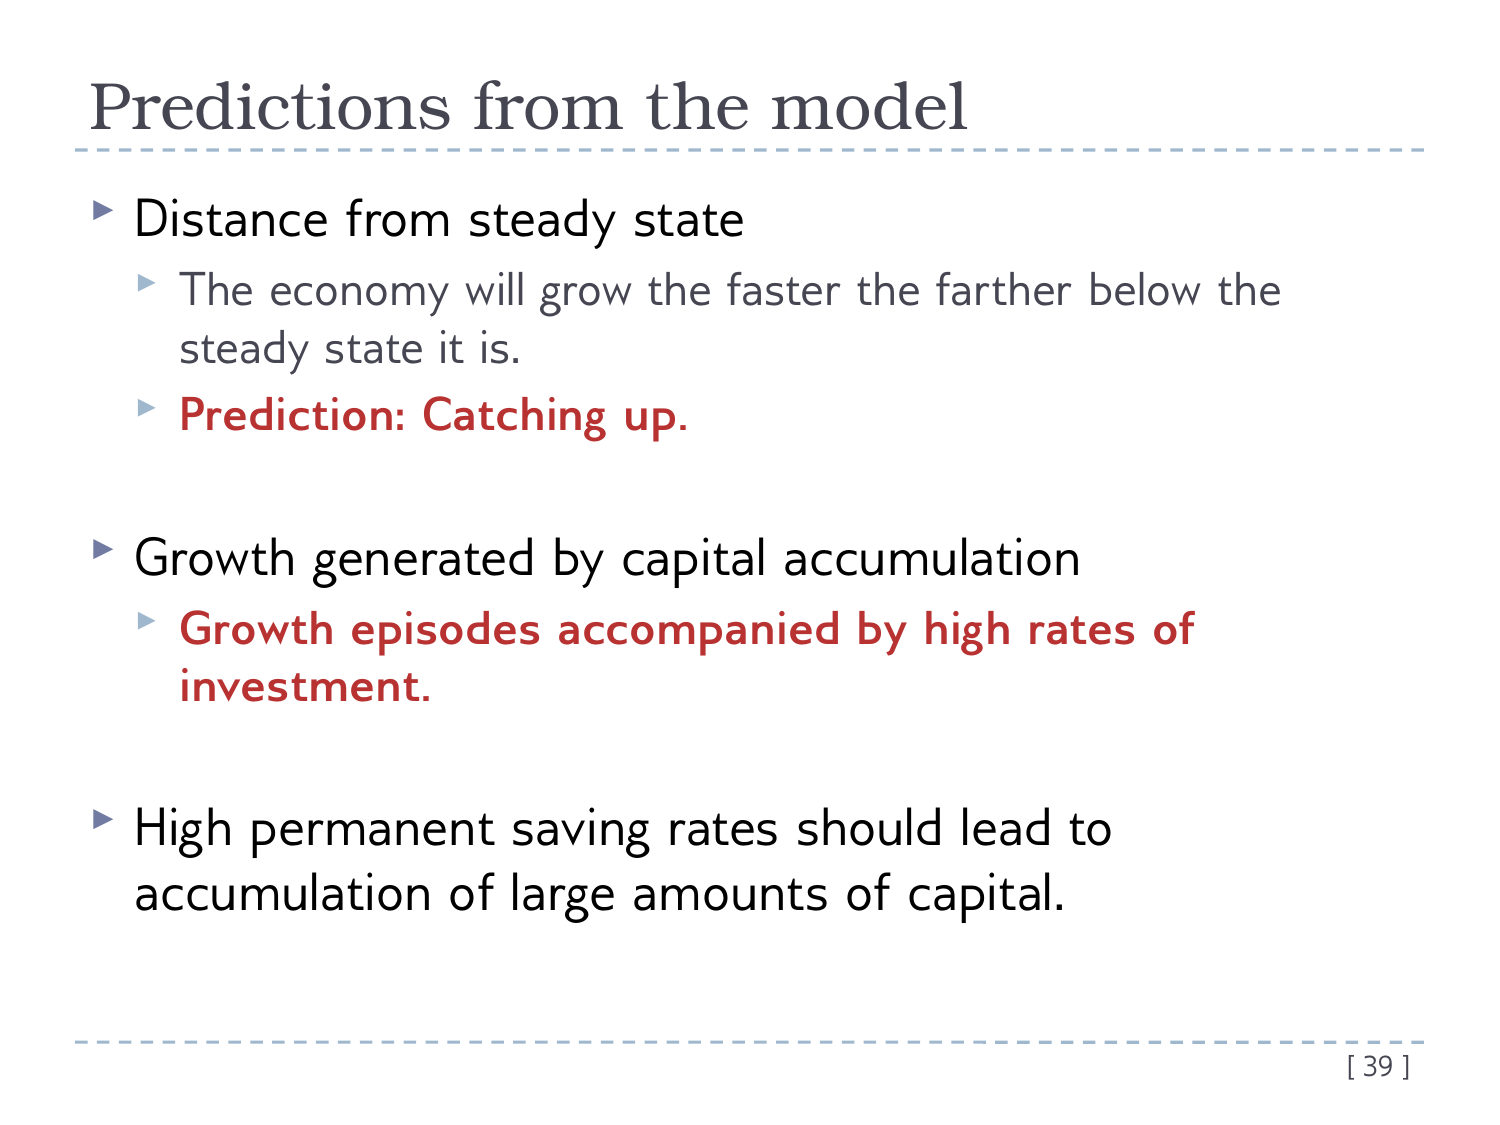

# Predictions from the model
Distance from steady state
The economy will grow the faster the farther below the steady state it is.
Prediction: Catching up.

Growth generated by capital accumulation
Growth episodes accompanied by high rates of investment.

High permanent saving rates should lead to accumulation of large amounts of capital.

[ 39 ]